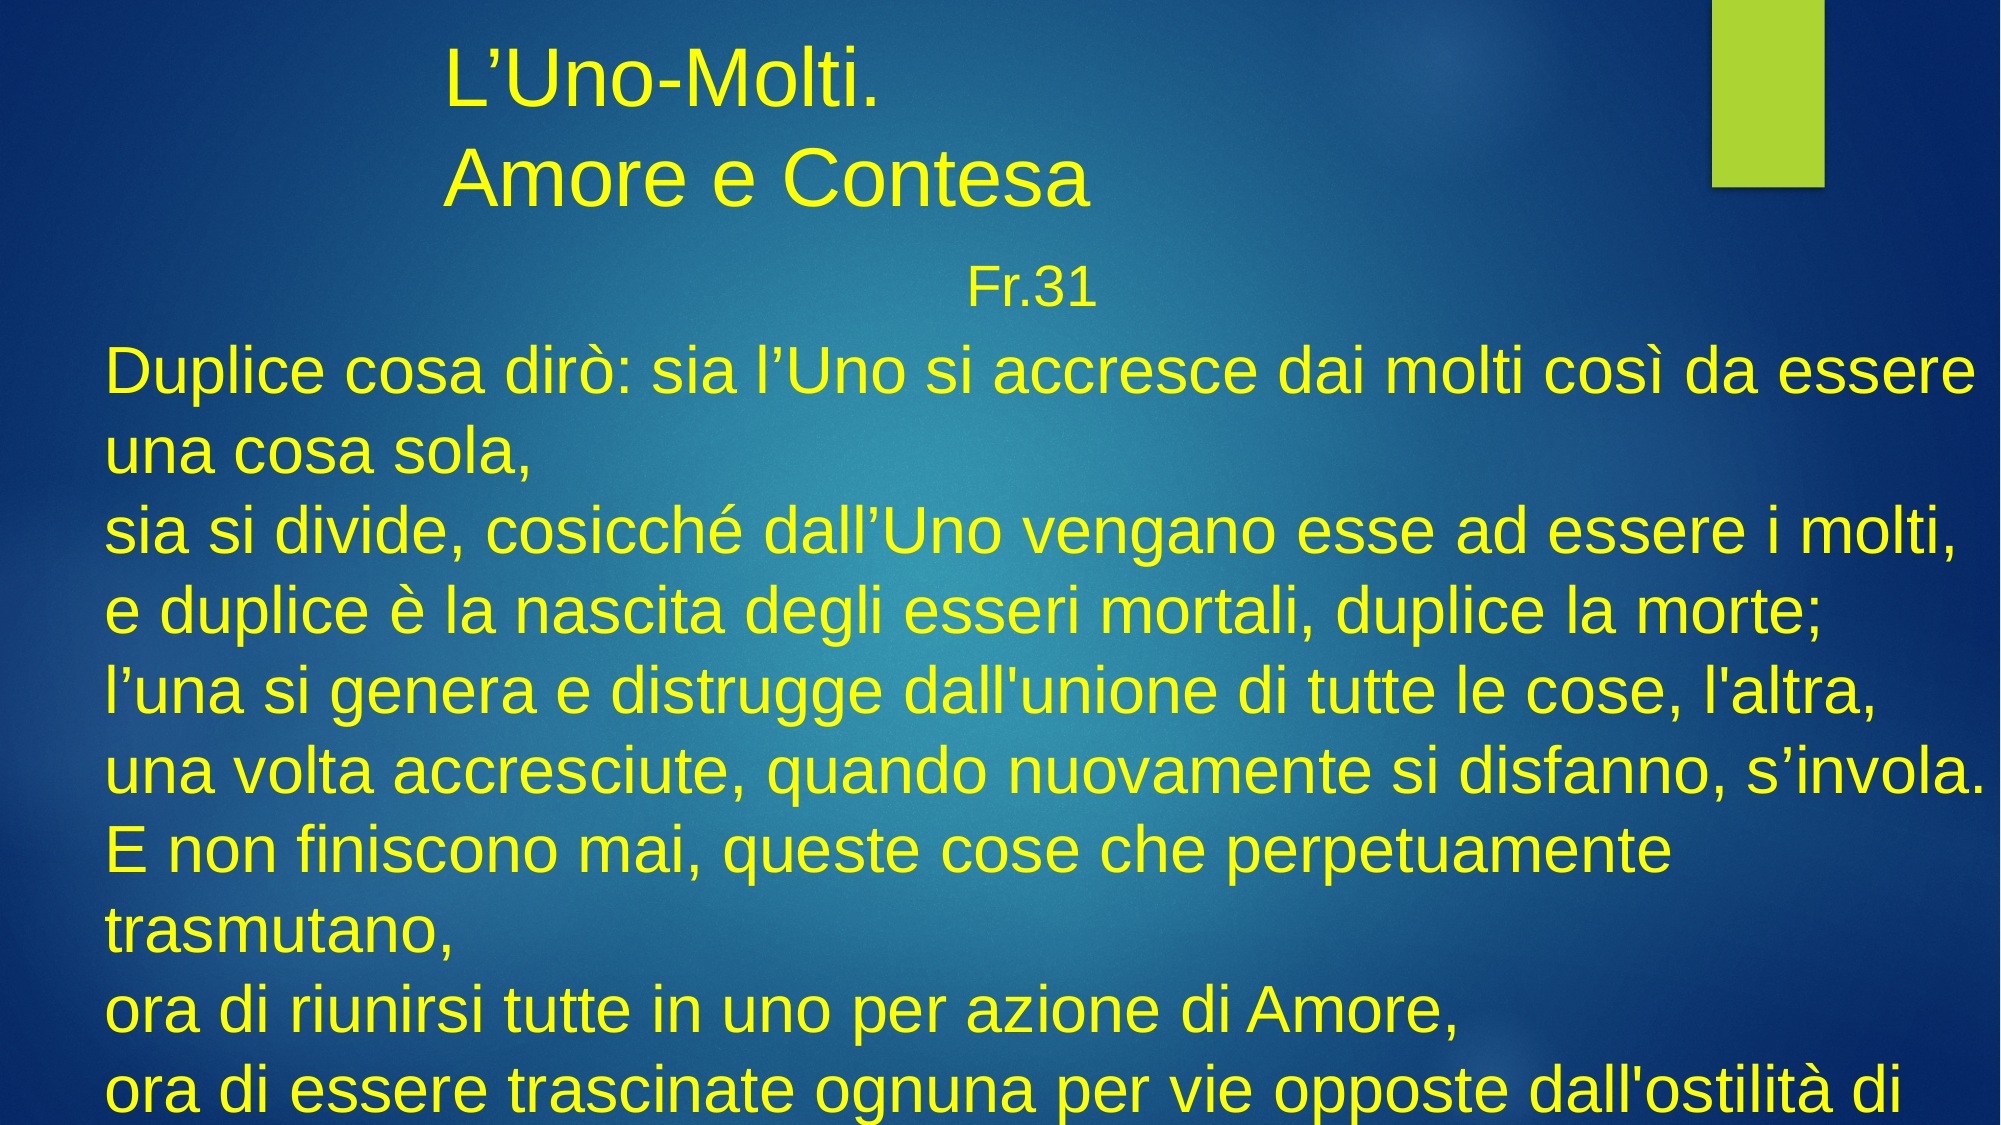

L’Uno-Molti. Amore e Contesa
Fr.31
Duplice cosa dirò: sia l’Uno si accresce dai molti così da essere una cosa sola,
sia si divide, cosicché dall’Uno vengano esse ad essere i molti,
e duplice è la nascita degli esseri mortali, duplice la morte;
l’una si genera e distrugge dall'unione di tutte le cose, l'altra,
una volta accresciute, quando nuovamente si disfanno, s’invola.
E non finiscono mai, queste cose che perpetuamente trasmutano,
ora di riunirsi tutte in uno per azione di Amore,
ora di essere trascinate ognuna per vie opposte dall'ostilità di Contesa.